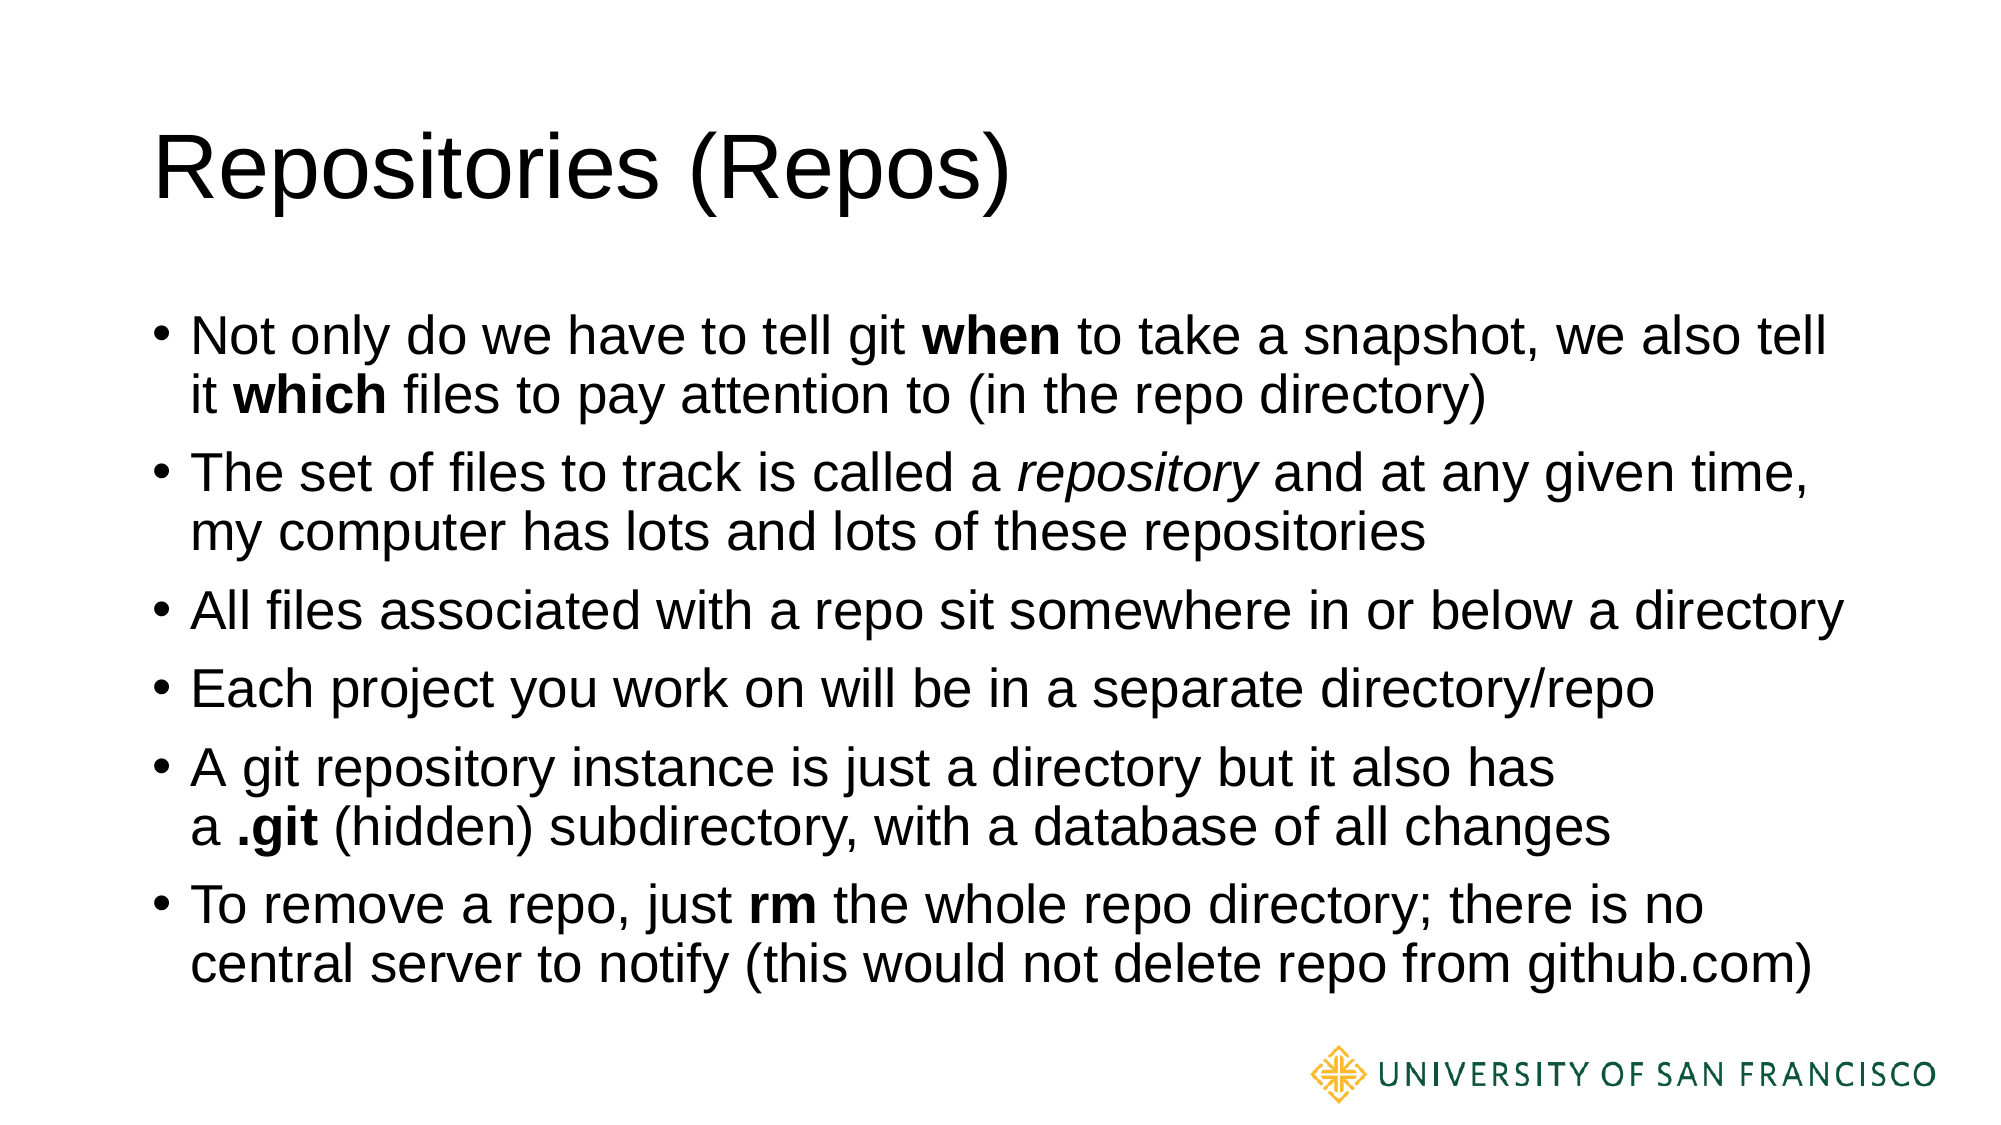

# Repositories (Repos)
Not only do we have to tell git when to take a snapshot, we also tell it which files to pay attention to (in the repo directory)
The set of files to track is called a repository and at any given time, my computer has lots and lots of these repositories
All files associated with a repo sit somewhere in or below a directory
Each project you work on will be in a separate directory/repo
A git repository instance is just a directory but it also has a .git (hidden) subdirectory, with a database of all changes
To remove a repo, just rm the whole repo directory; there is no central server to notify (this would not delete repo from github.com)